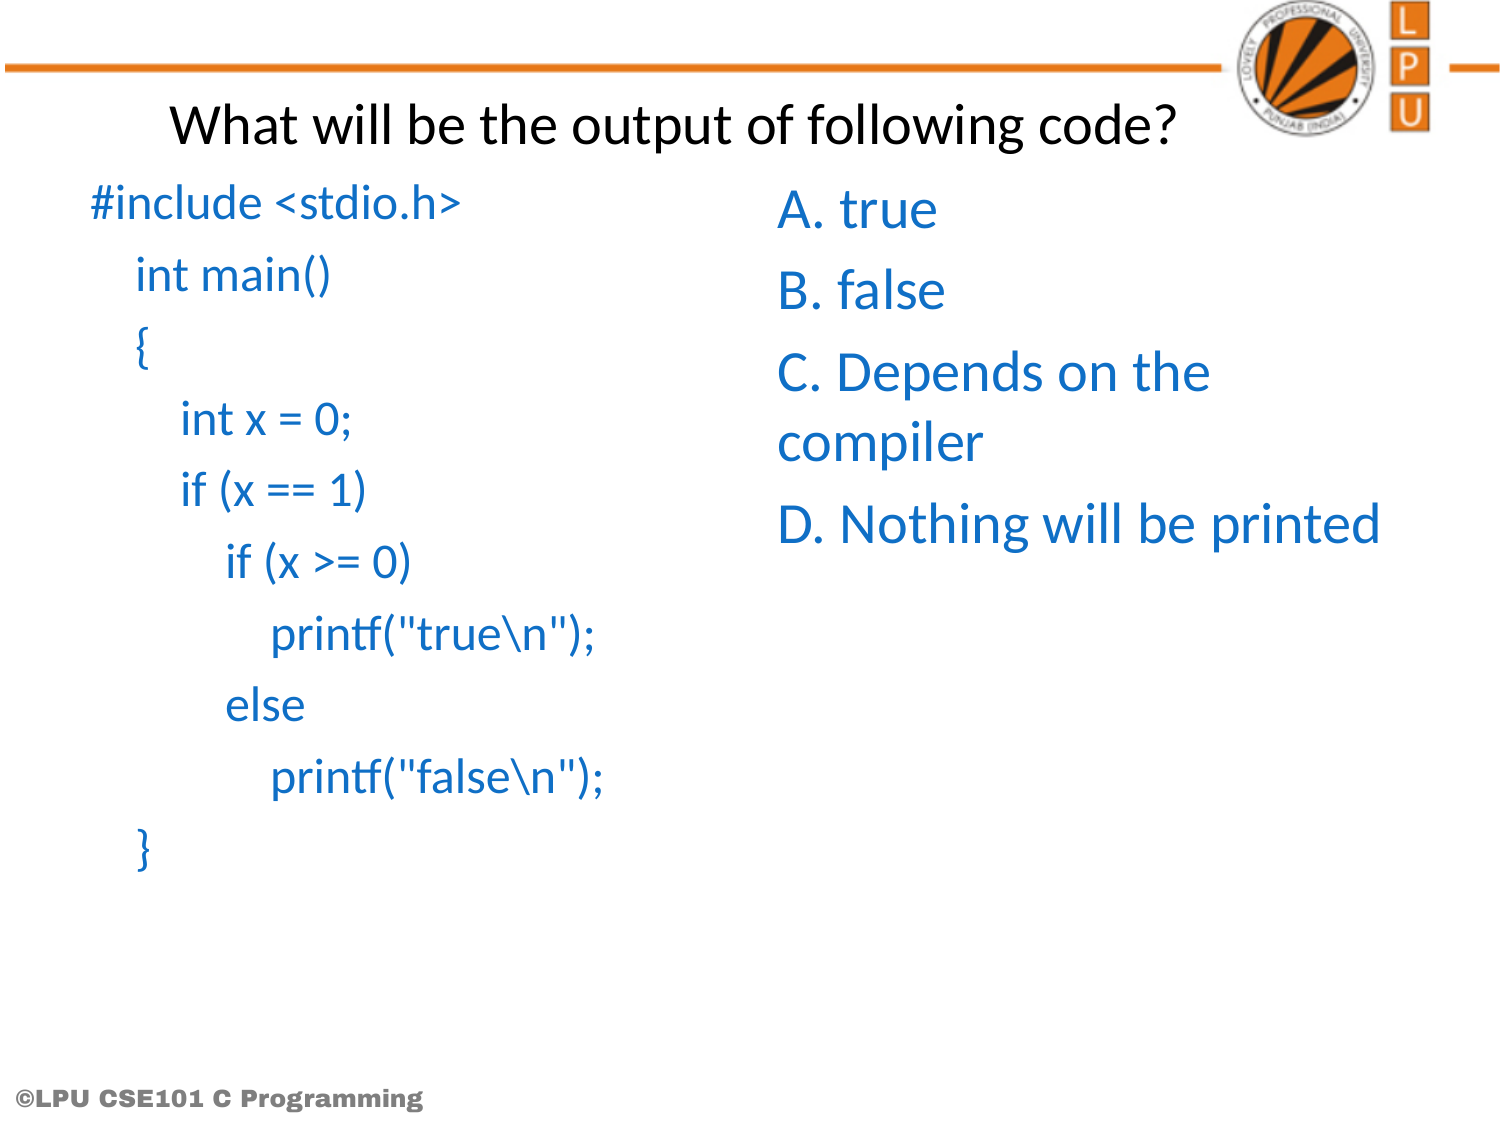

# What will be the output of following code?
#include <stdio.h>
    int main()
    {
        int x = 0;
        if (x == 1)
            if (x >= 0)
                printf("true\n");
            else
                printf("false\n");
    }
A. true
B. false
C. Depends on the compiler
D. Nothing will be printed